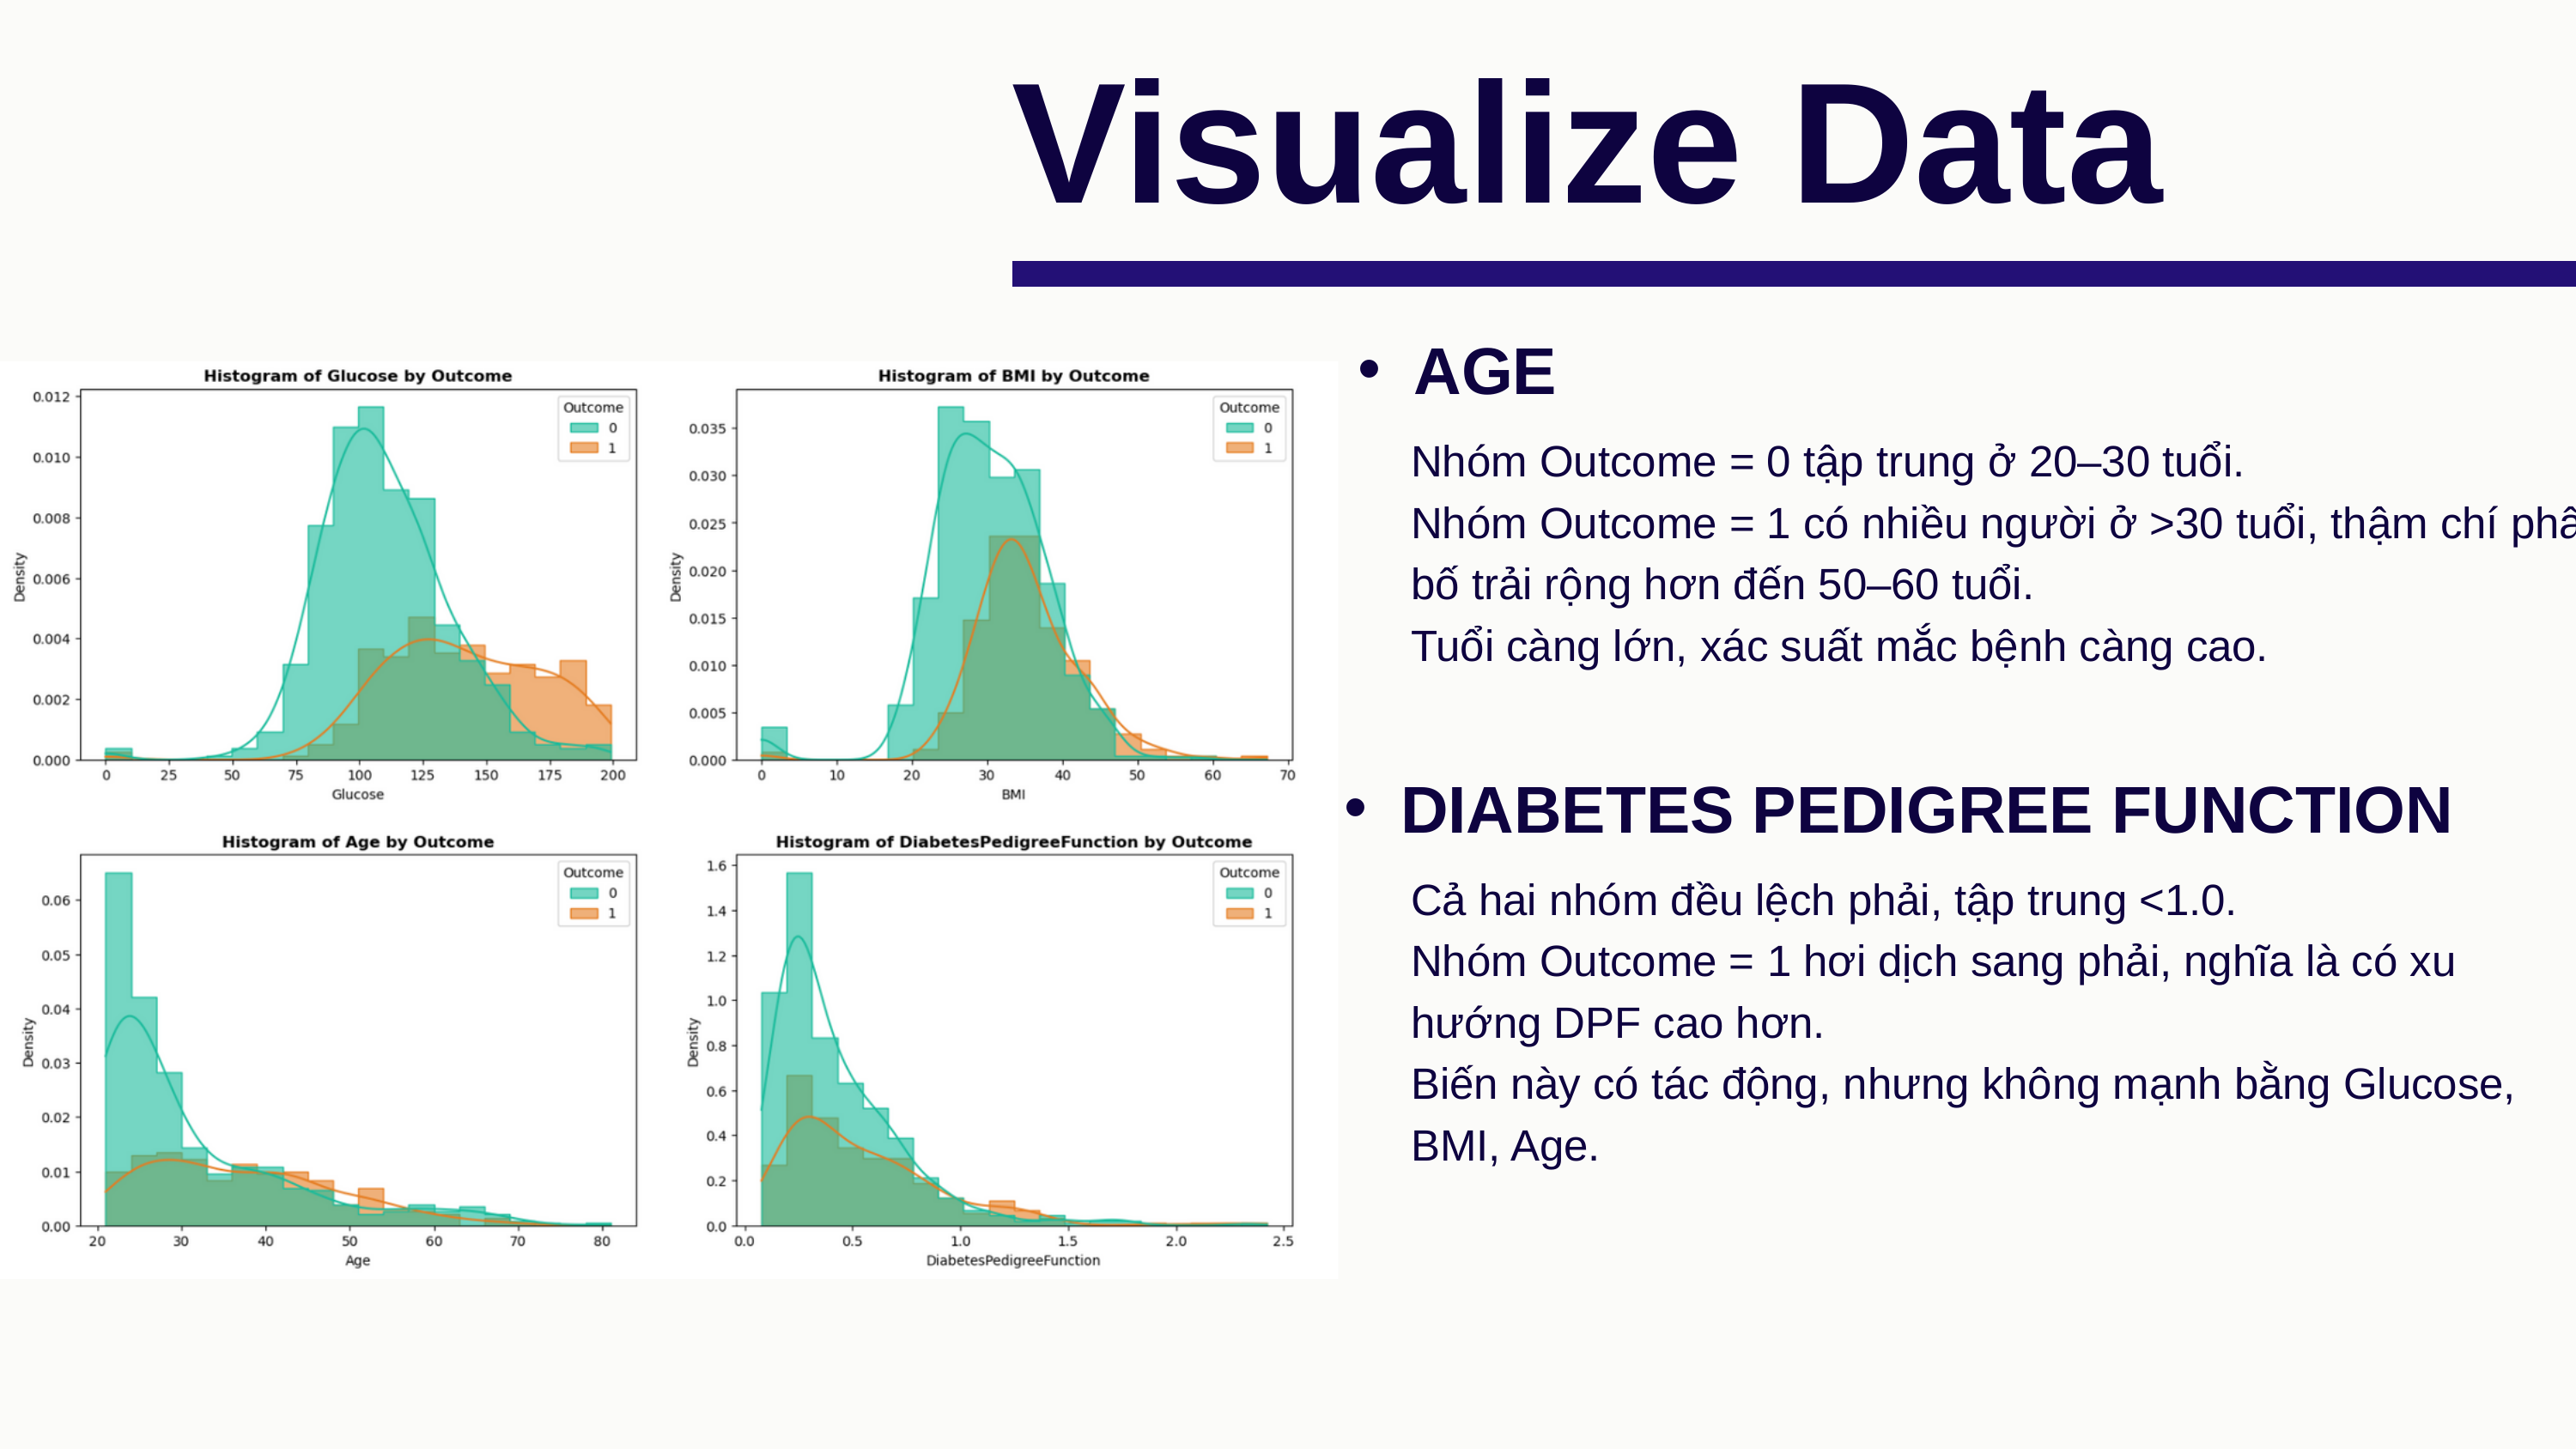

Visualize Data

AGE

Nhóm Outcome = 0 tập trung ở 20–30 tuổi.
Nhóm Outcome = 1 có nhiều người ở >30 tuổi, thậm chí phân bố trải rộng hơn đến 50–60 tuổi.
Tuổi càng lớn, xác suất mắc bệnh càng cao.

DIABETES PEDIGREE FUNCTION
Cả hai nhóm đều lệch phải, tập trung <1.0.
Nhóm Outcome = 1 hơi dịch sang phải, nghĩa là có xu hướng DPF cao hơn.
Biến này có tác động, nhưng không mạnh bằng Glucose, BMI, Age.